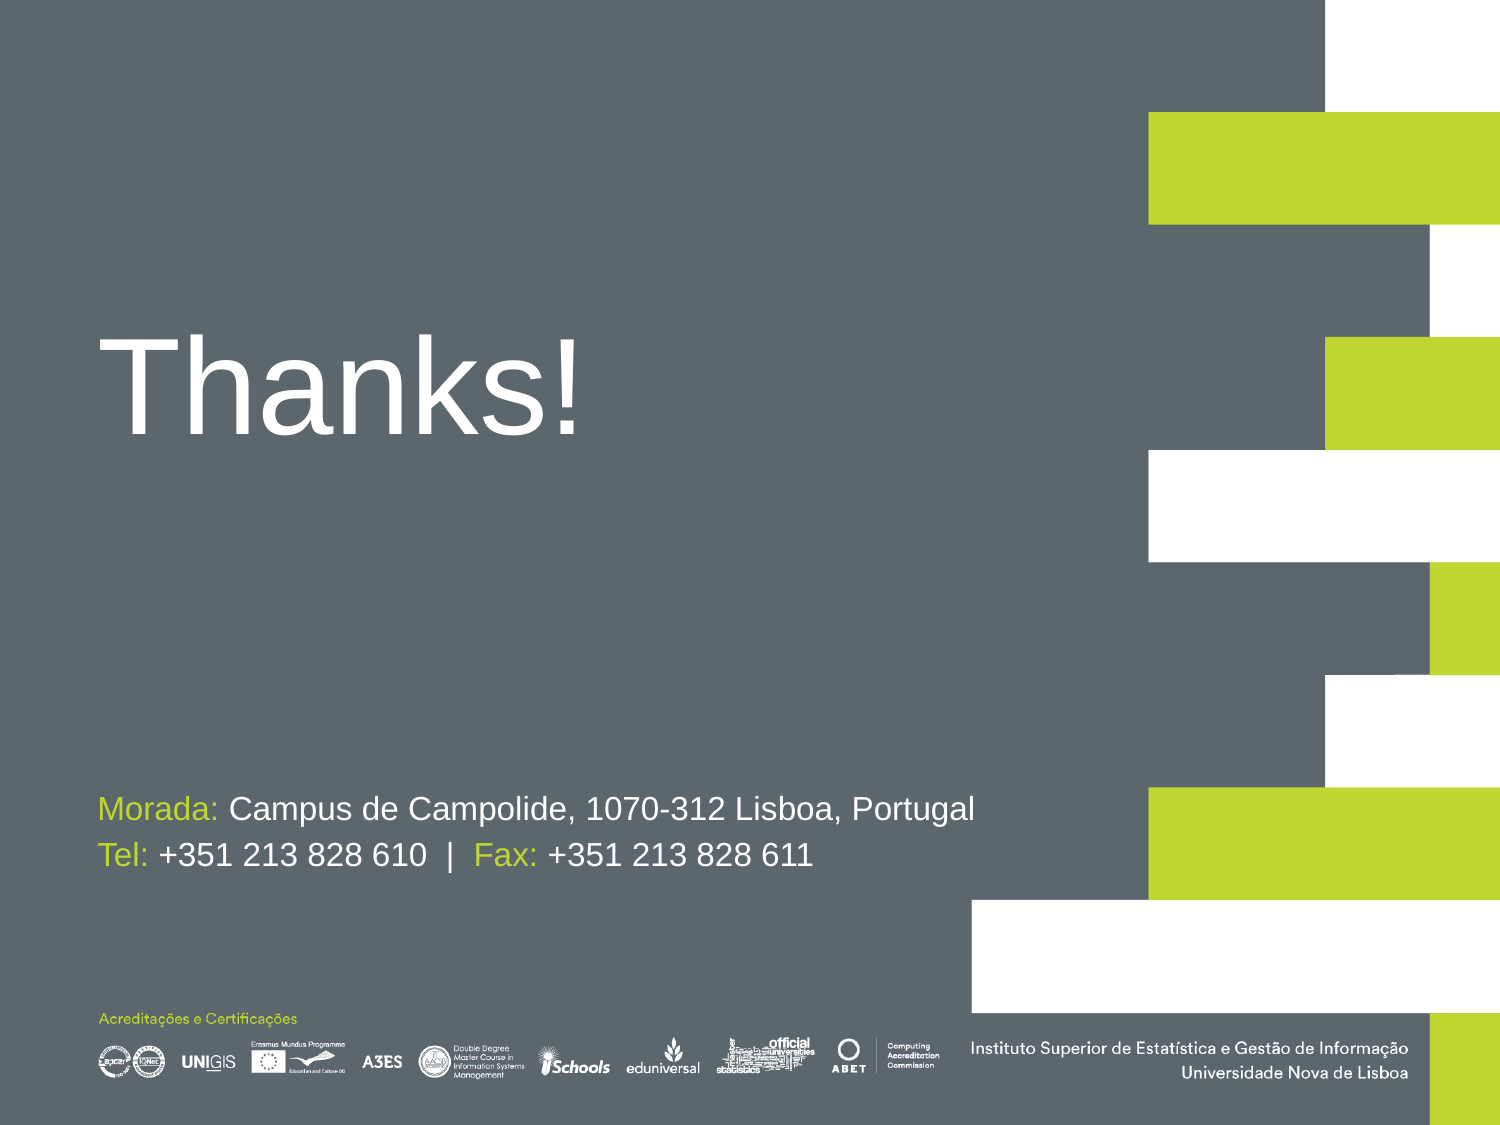

Thanks!
Morada: Campus de Campolide, 1070-312 Lisboa, Portugal
Tel: +351 213 828 610  |  Fax: +351 213 828 611